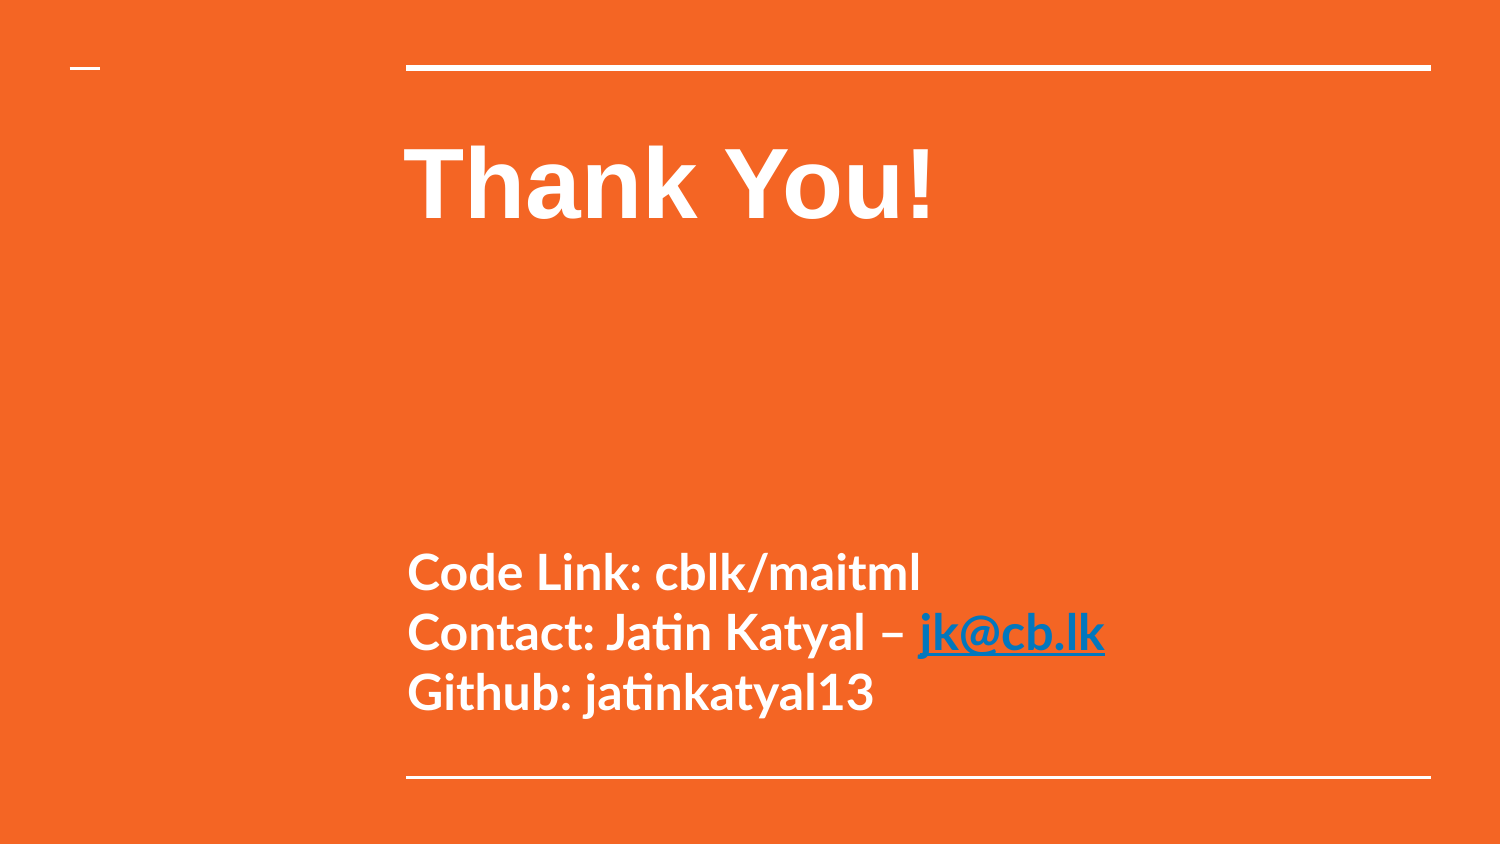

# Thank You!
Code Link: cblk/maitml
Contact: Jatin Katyal – jk@cb.lk
Github: jatinkatyal13